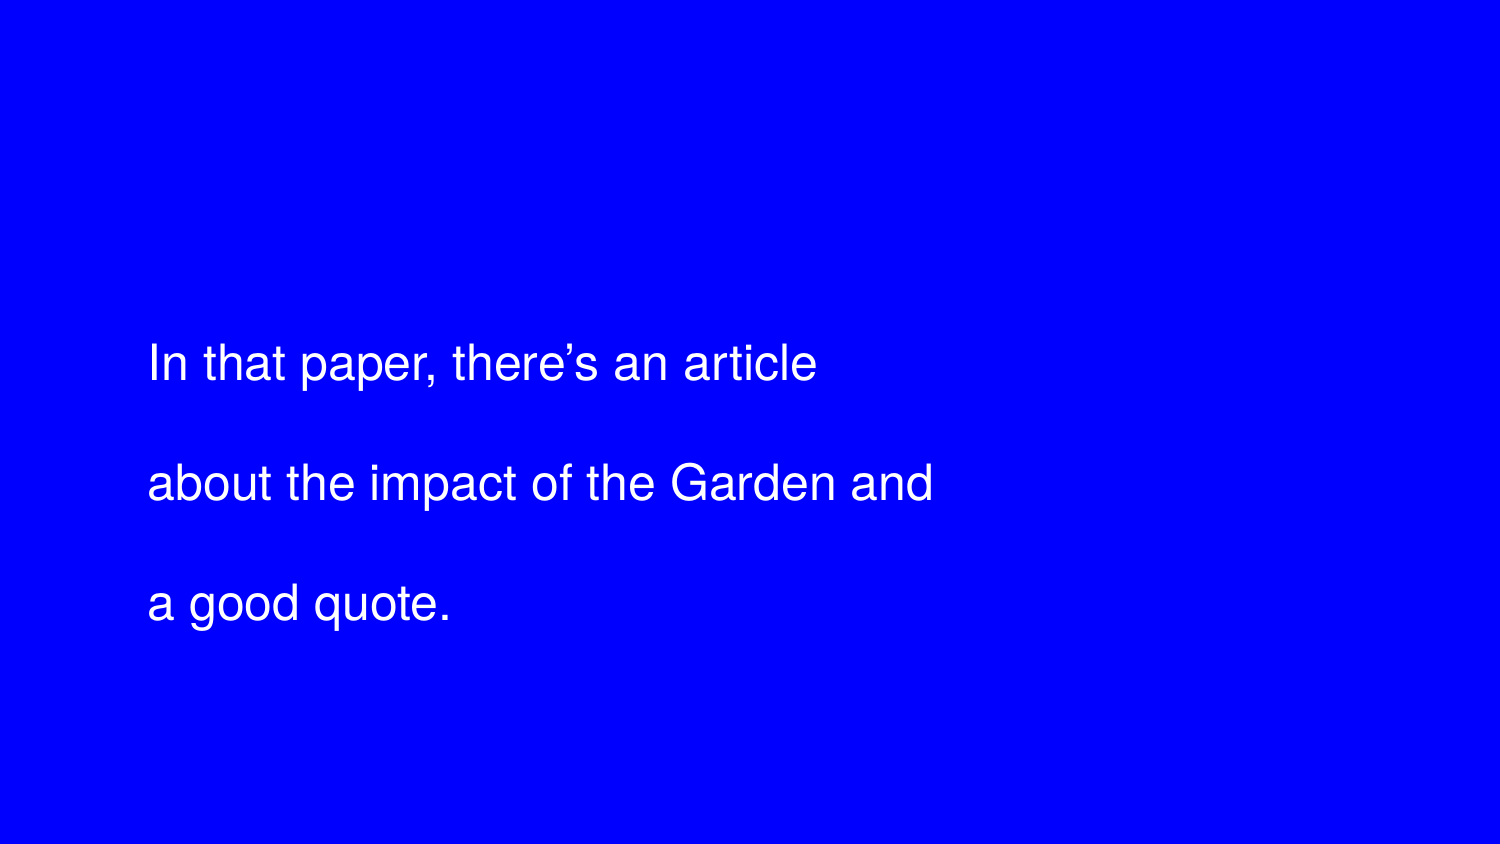

In that paper, there’s an article about the impact of the Garden and a good quote.